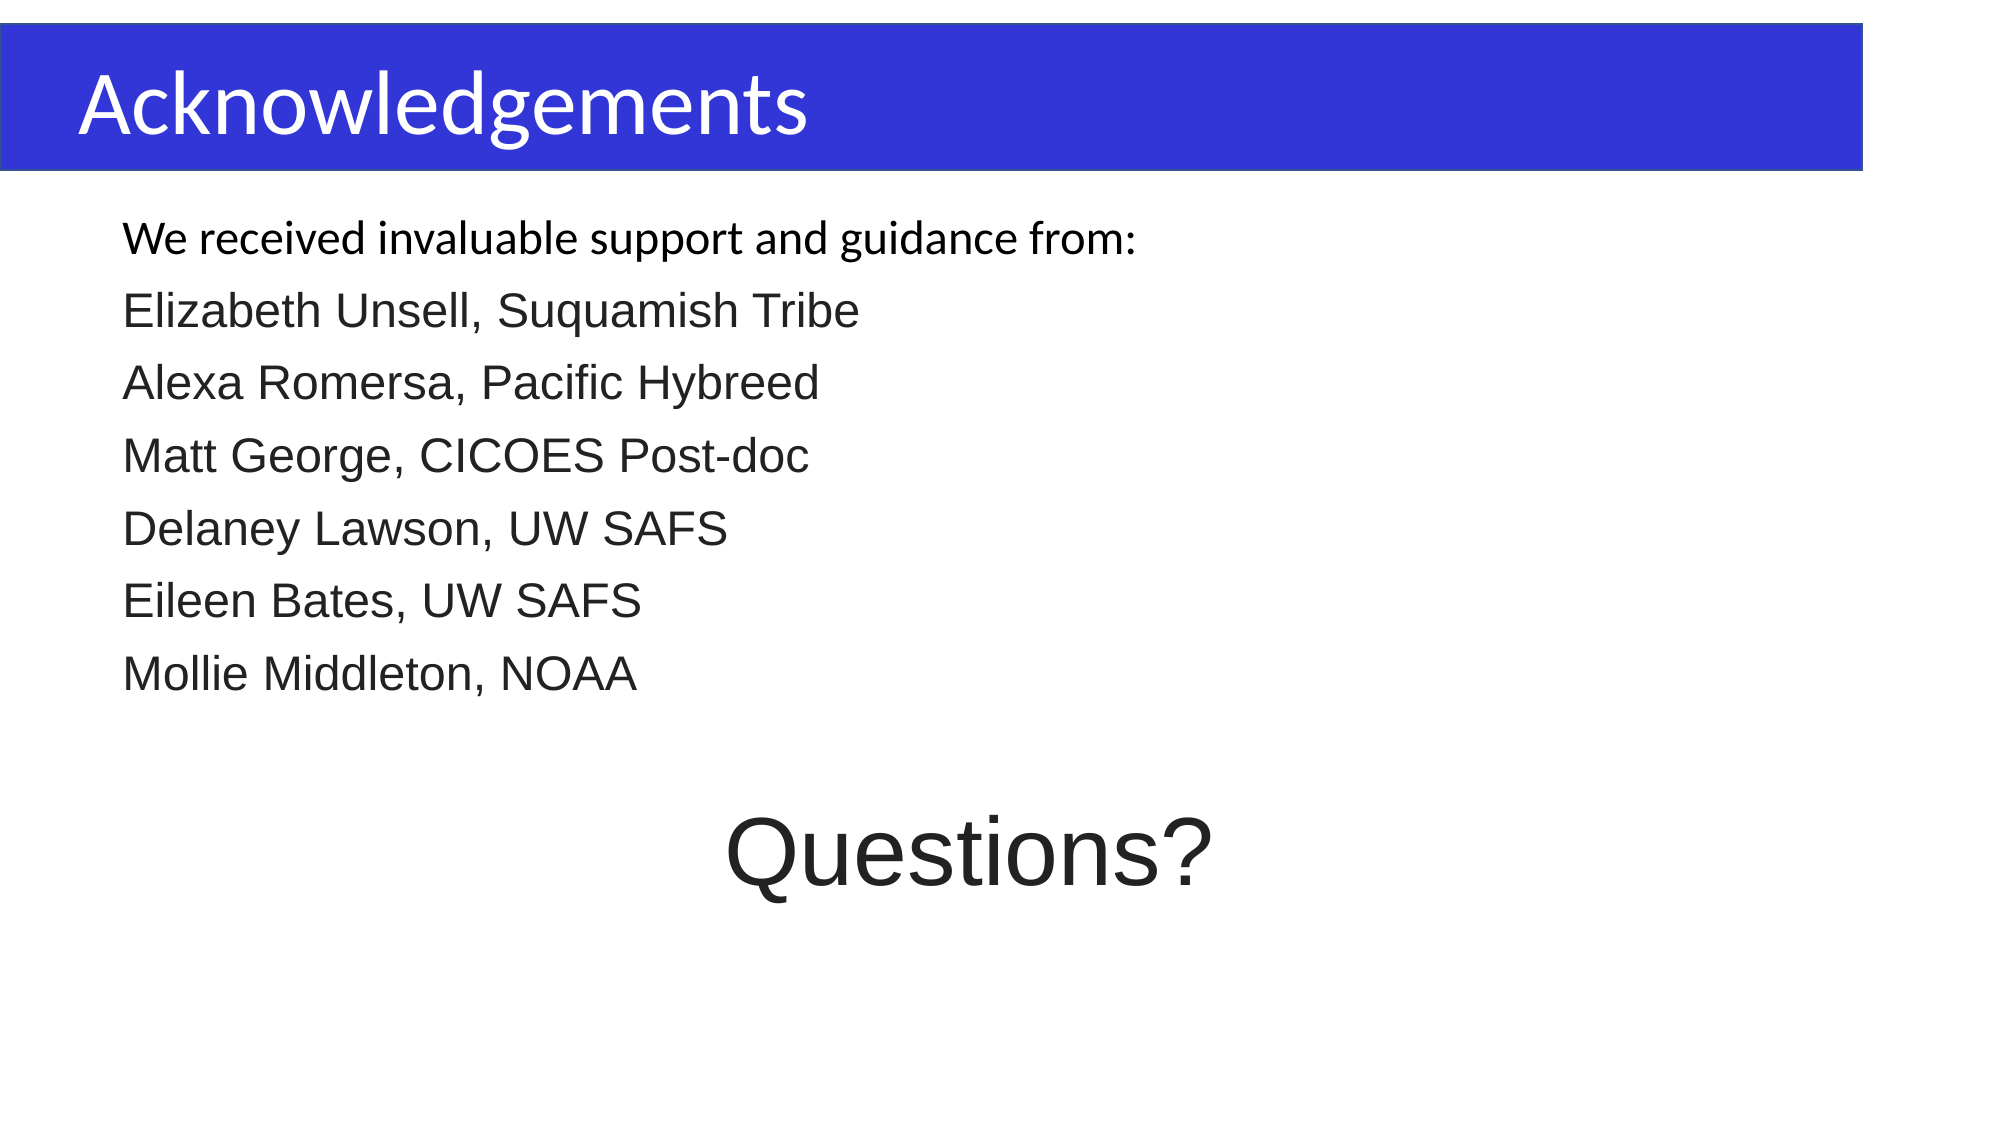

Acknowledgements

We received invaluable support and guidance from:
Elizabeth Unsell, Suquamish Tribe
Alexa Romersa, Pacific Hybreed
Matt George, CICOES Post-doc
Delaney Lawson, UW SAFS
Eileen Bates, UW SAFS
Mollie Middleton, NOAA

Questions?